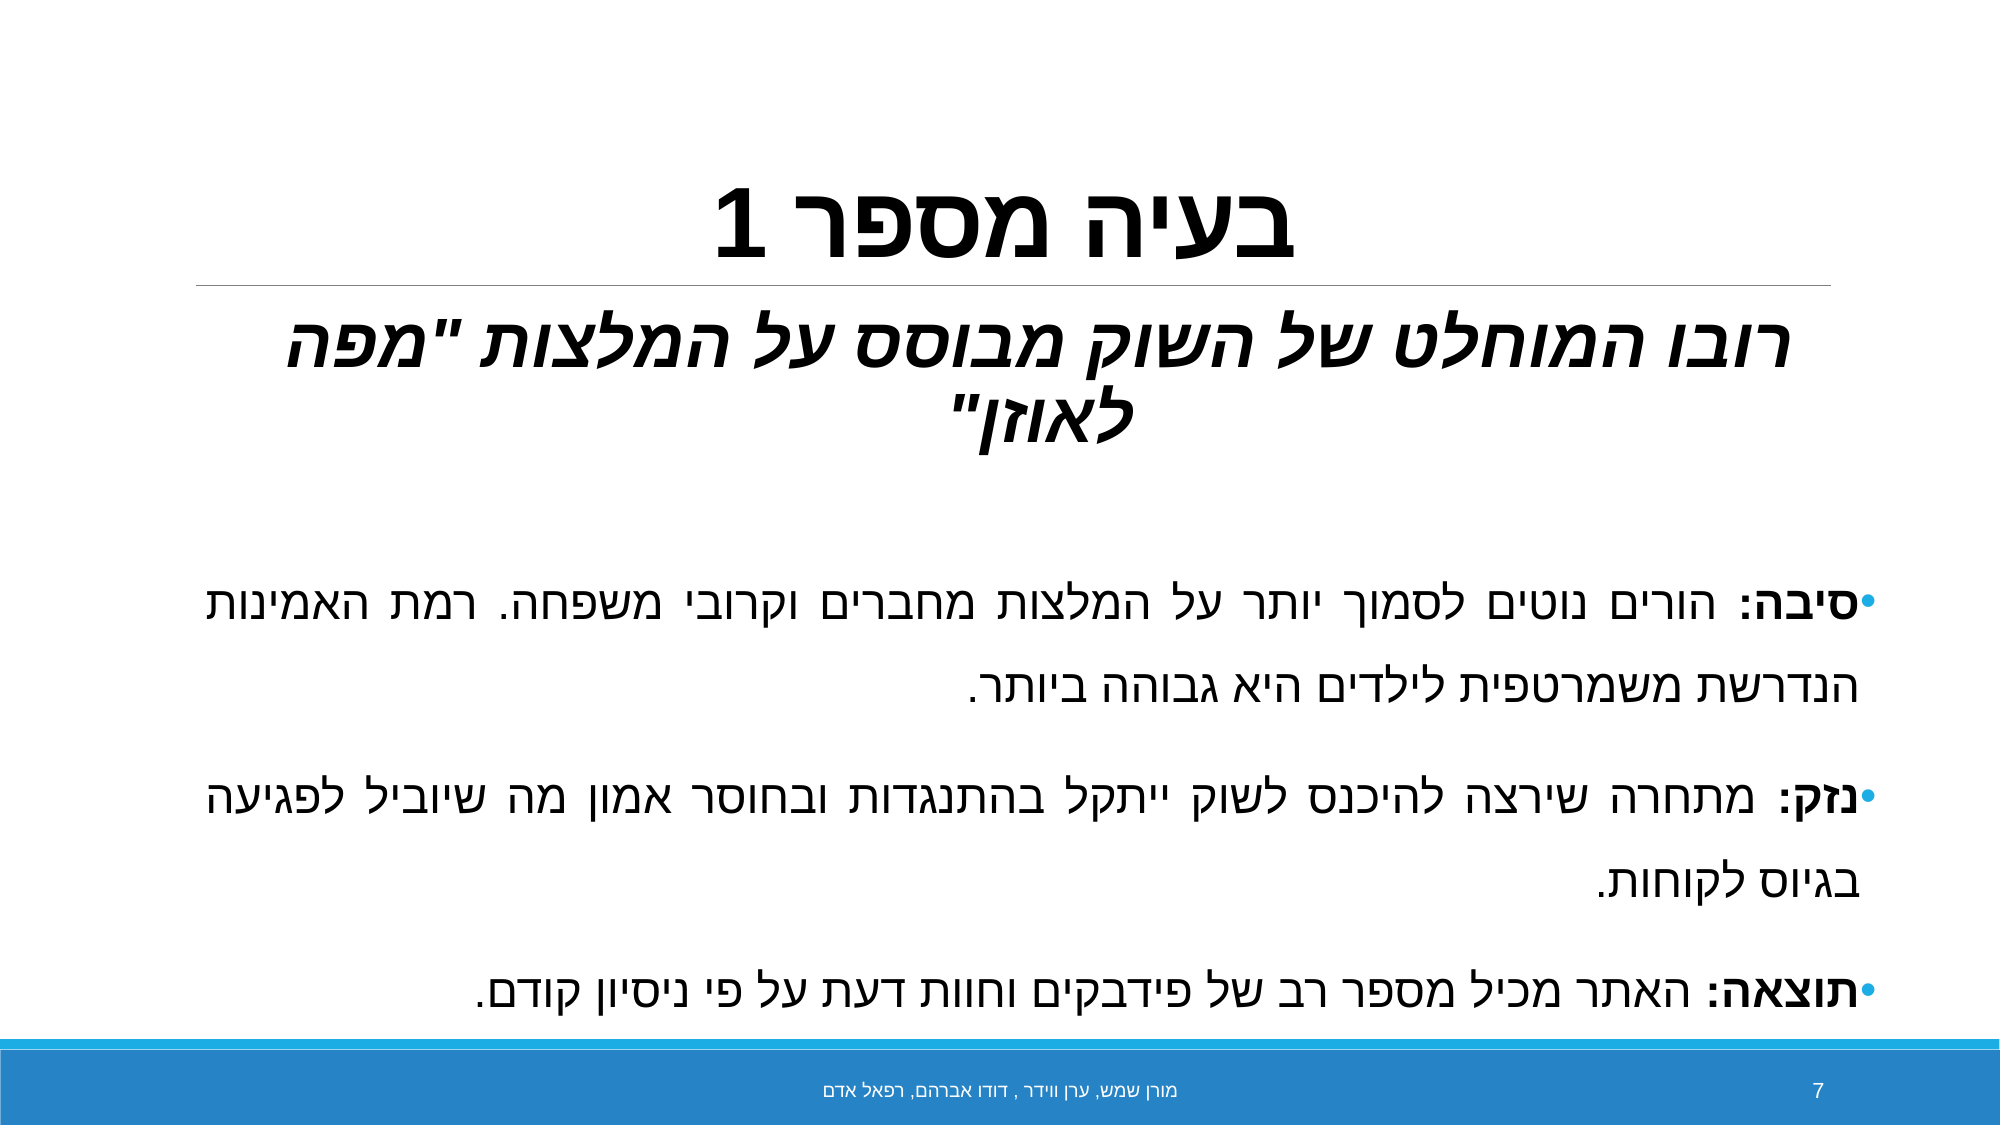

# בעיה מספר 1
רובו המוחלט של השוק מבוסס על המלצות "מפה לאוזן"

סיבה: הורים נוטים לסמוך יותר על המלצות מחברים וקרובי משפחה. רמת האמינות הנדרשת משמרטפית לילדים היא גבוהה ביותר.
נזק: מתחרה שירצה להיכנס לשוק ייתקל בהתנגדות ובחוסר אמון מה שיוביל לפגיעה בגיוס לקוחות.
תוצאה: האתר מכיל מספר רב של פידבקים וחוות דעת על פי ניסיון קודם.

מורן שמש, ערן ווידר , דודו אברהם, רפאל אדם
7